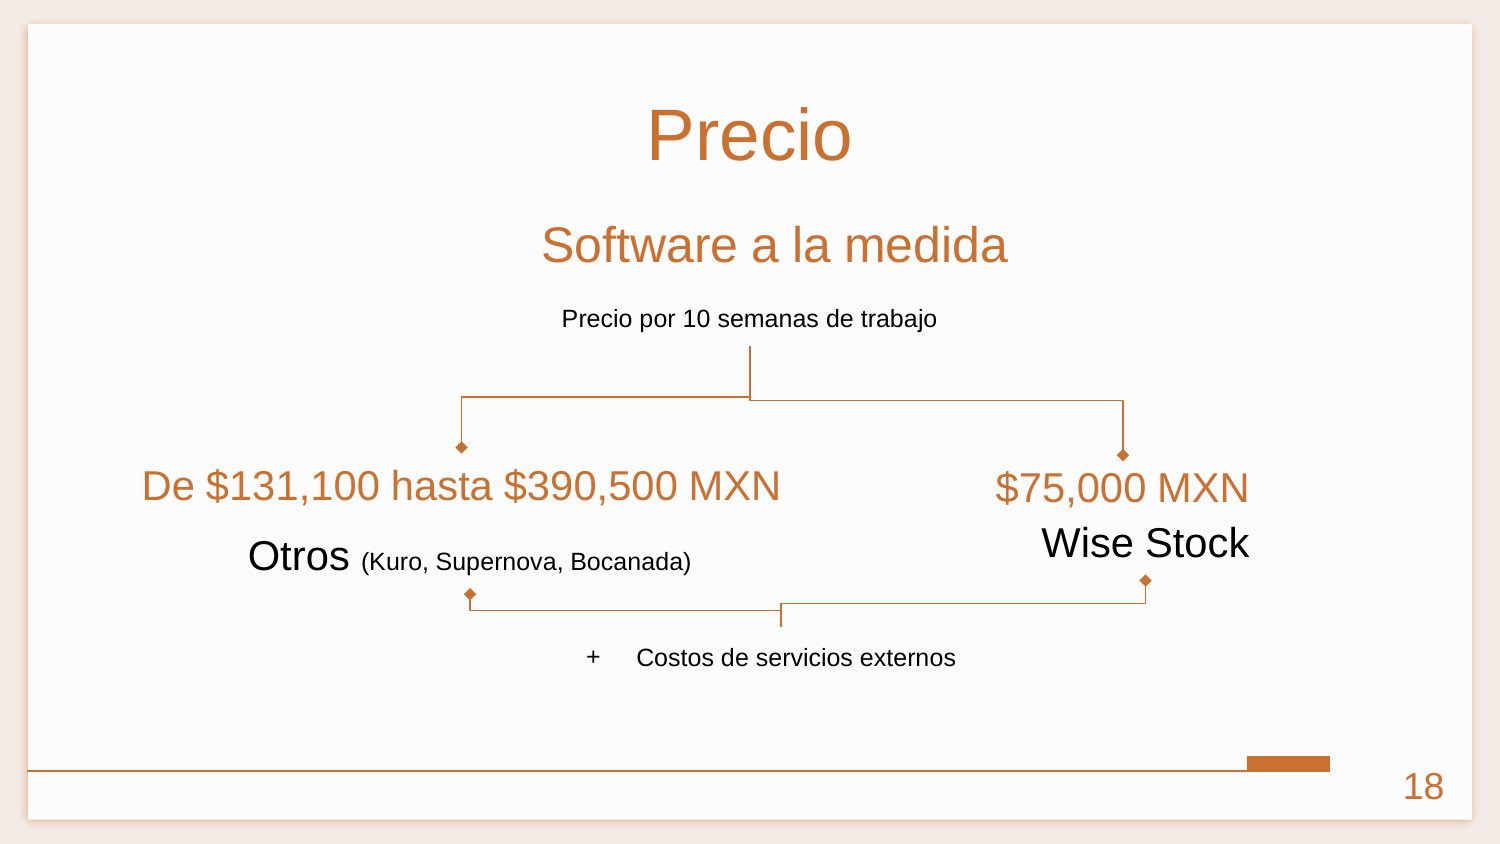

# Precio
Software a la medida
Precio por 10 semanas de trabajo

De $131,100 hasta $390,500 MXN
Otros (Kuro, Supernova, Bocanada)
$75,000 MXN
Wise Stock
Costos de servicios externos
18